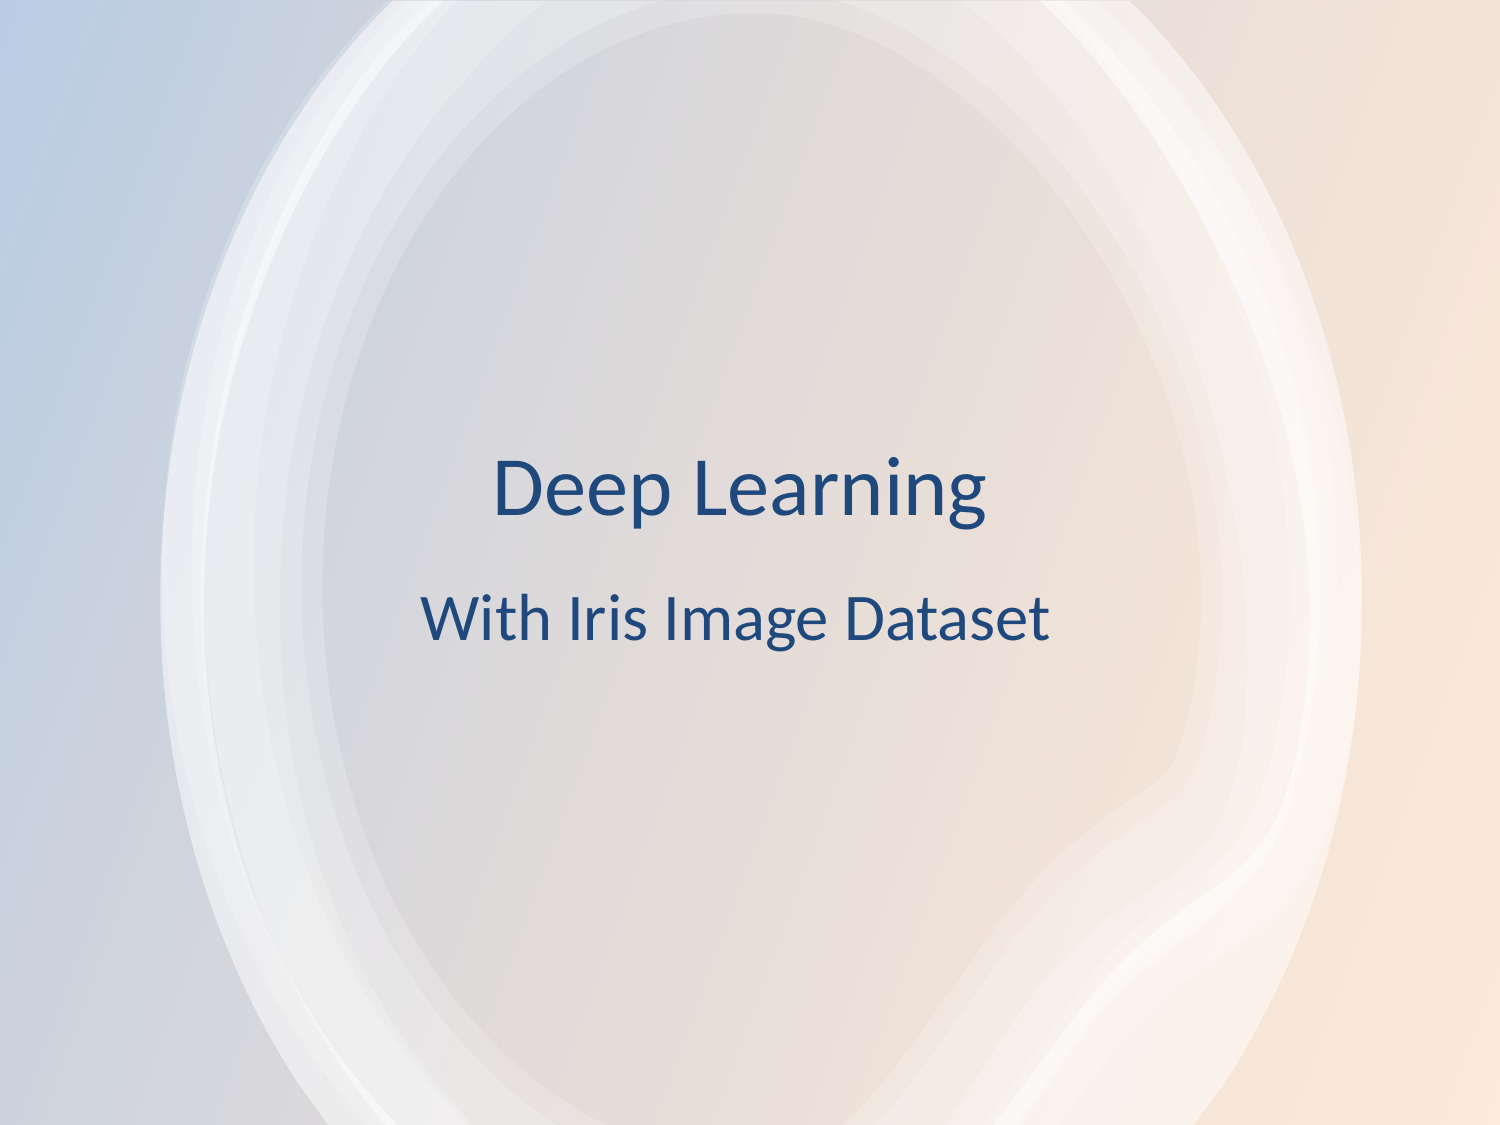

# Deep Learning
With Iris Image Dataset